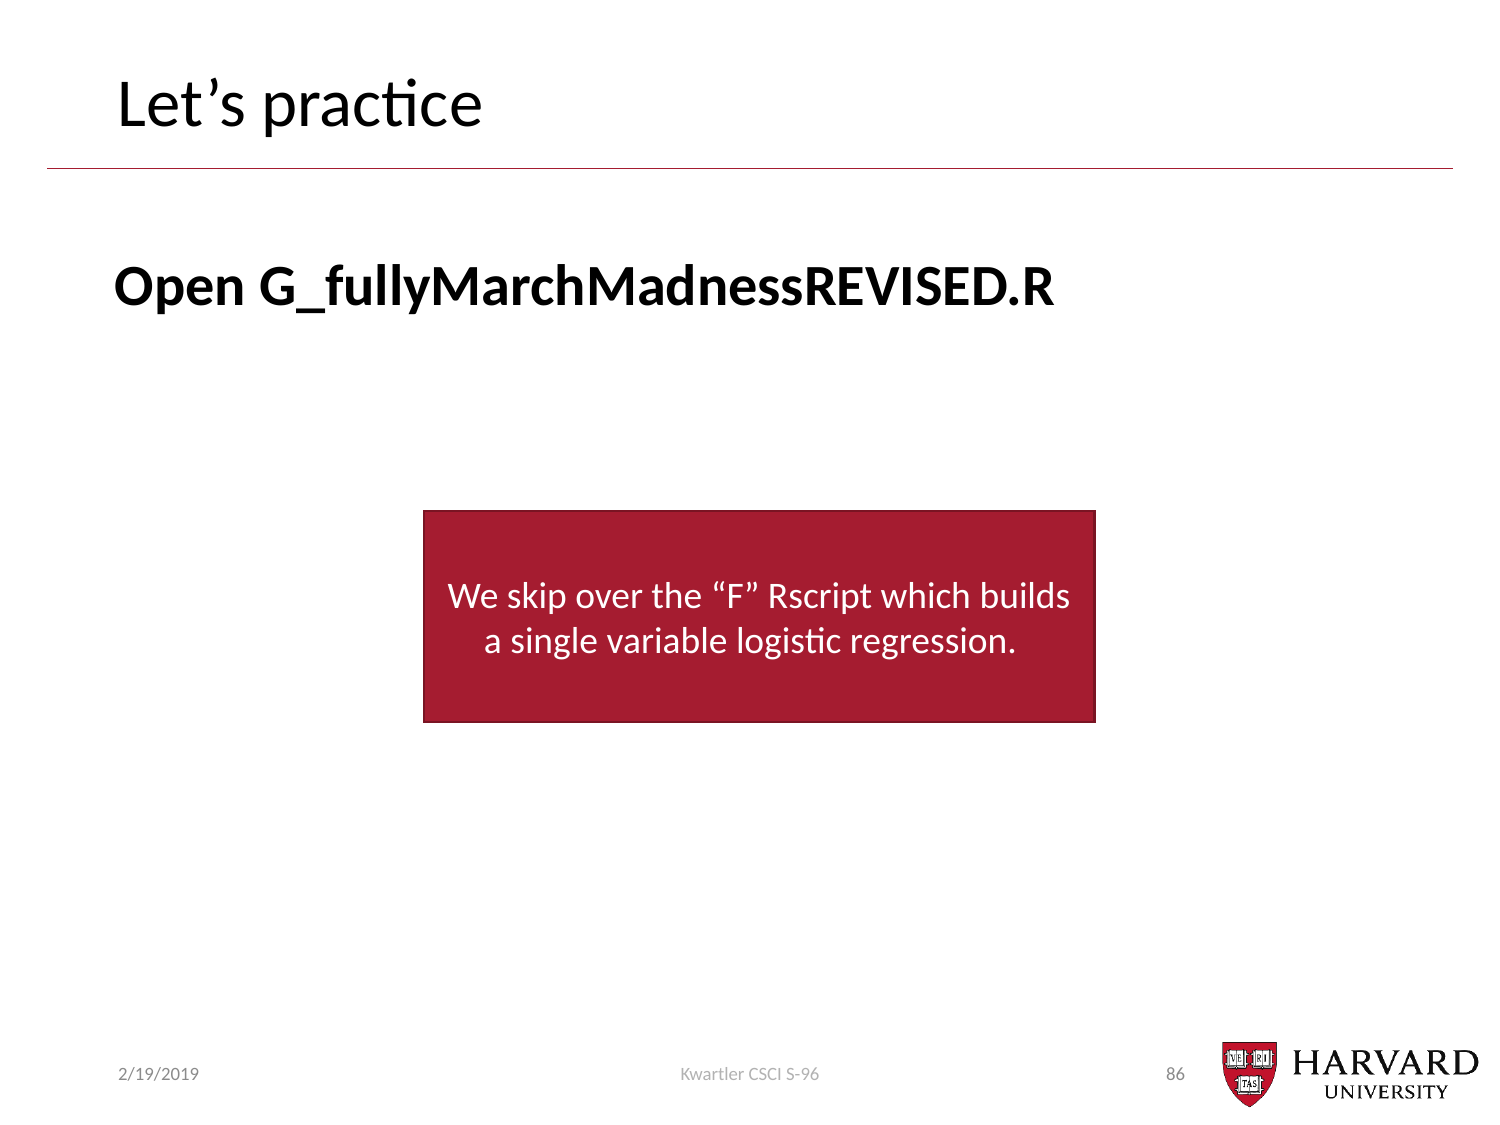

# Let’s practice
Open G_fullyMarchMadnessREVISED.R
We skip over the “F” Rscript which builds a single variable logistic regression.
2/19/2019
Kwartler CSCI S-96
86